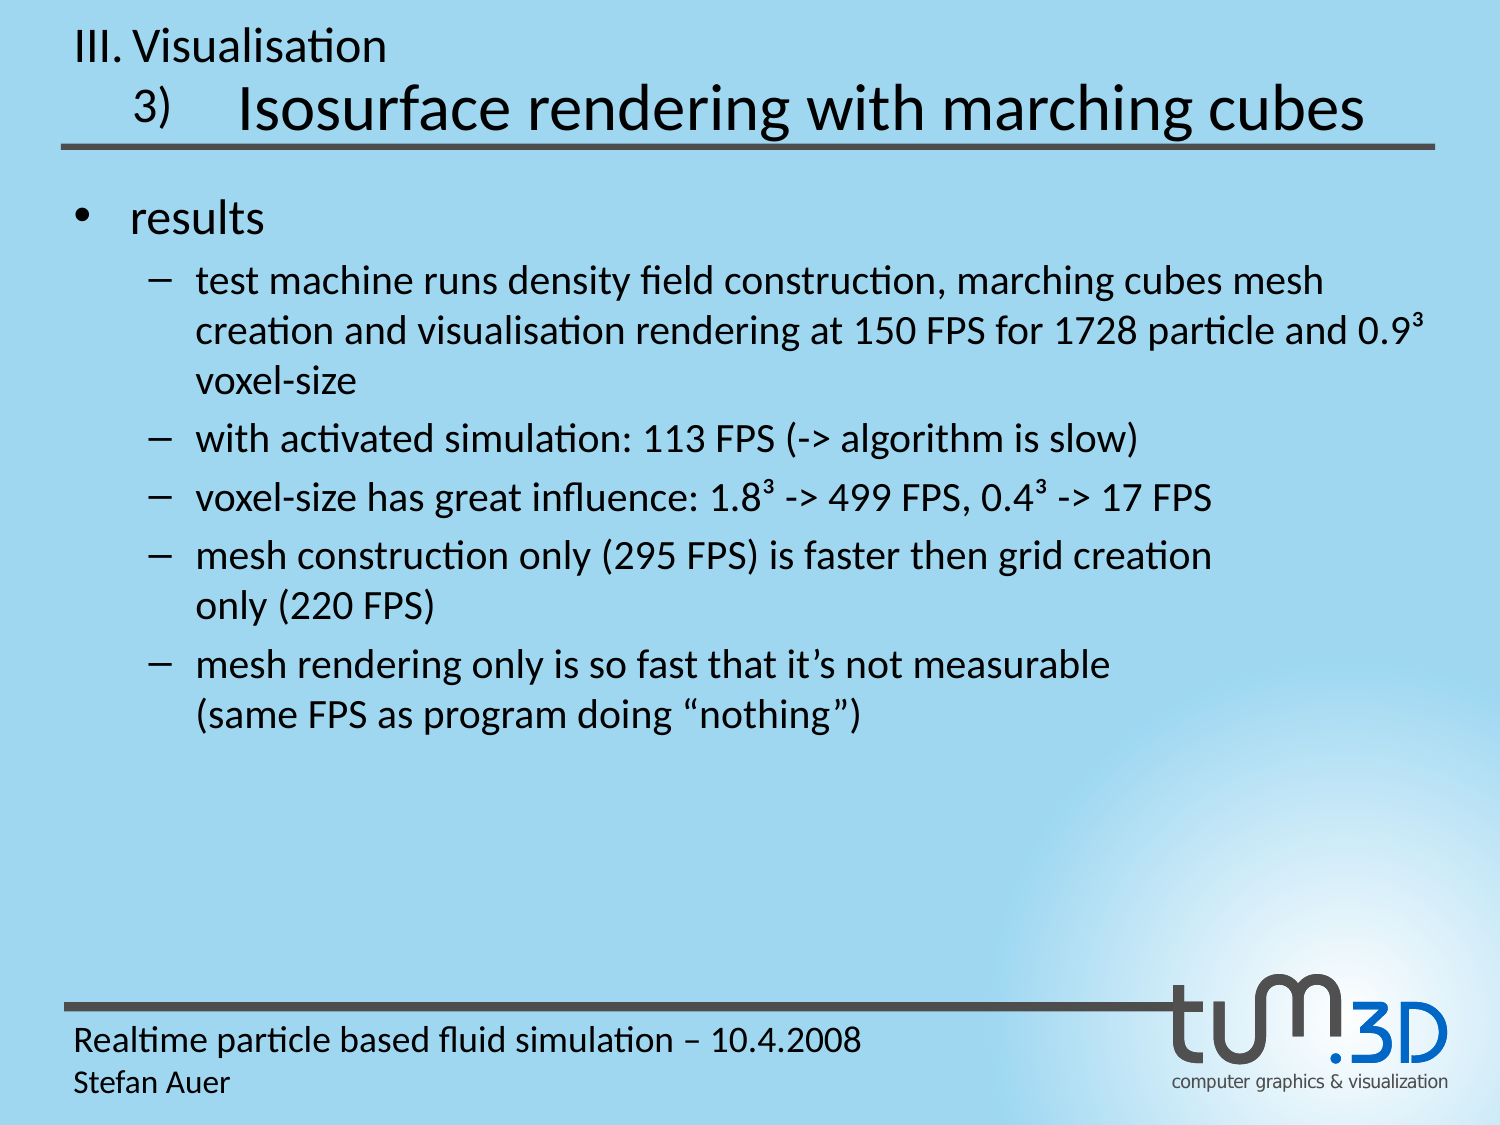

III.
Visualisation
Isosurface rendering with marching cubes
3)
results
test machine runs density field construction, marching cubes mesh creation and visualisation rendering at 150 FPS for 1728 particle and 0.9³ voxel-size
with activated simulation: 113 FPS (-> algorithm is slow)
voxel-size has great influence: 1.8³ -> 499 FPS, 0.4³ -> 17 FPS
mesh construction only (295 FPS) is faster then grid creation
only (220 FPS)
mesh rendering only is so fast that it’s not measurable
(same FPS as program doing “nothing”)